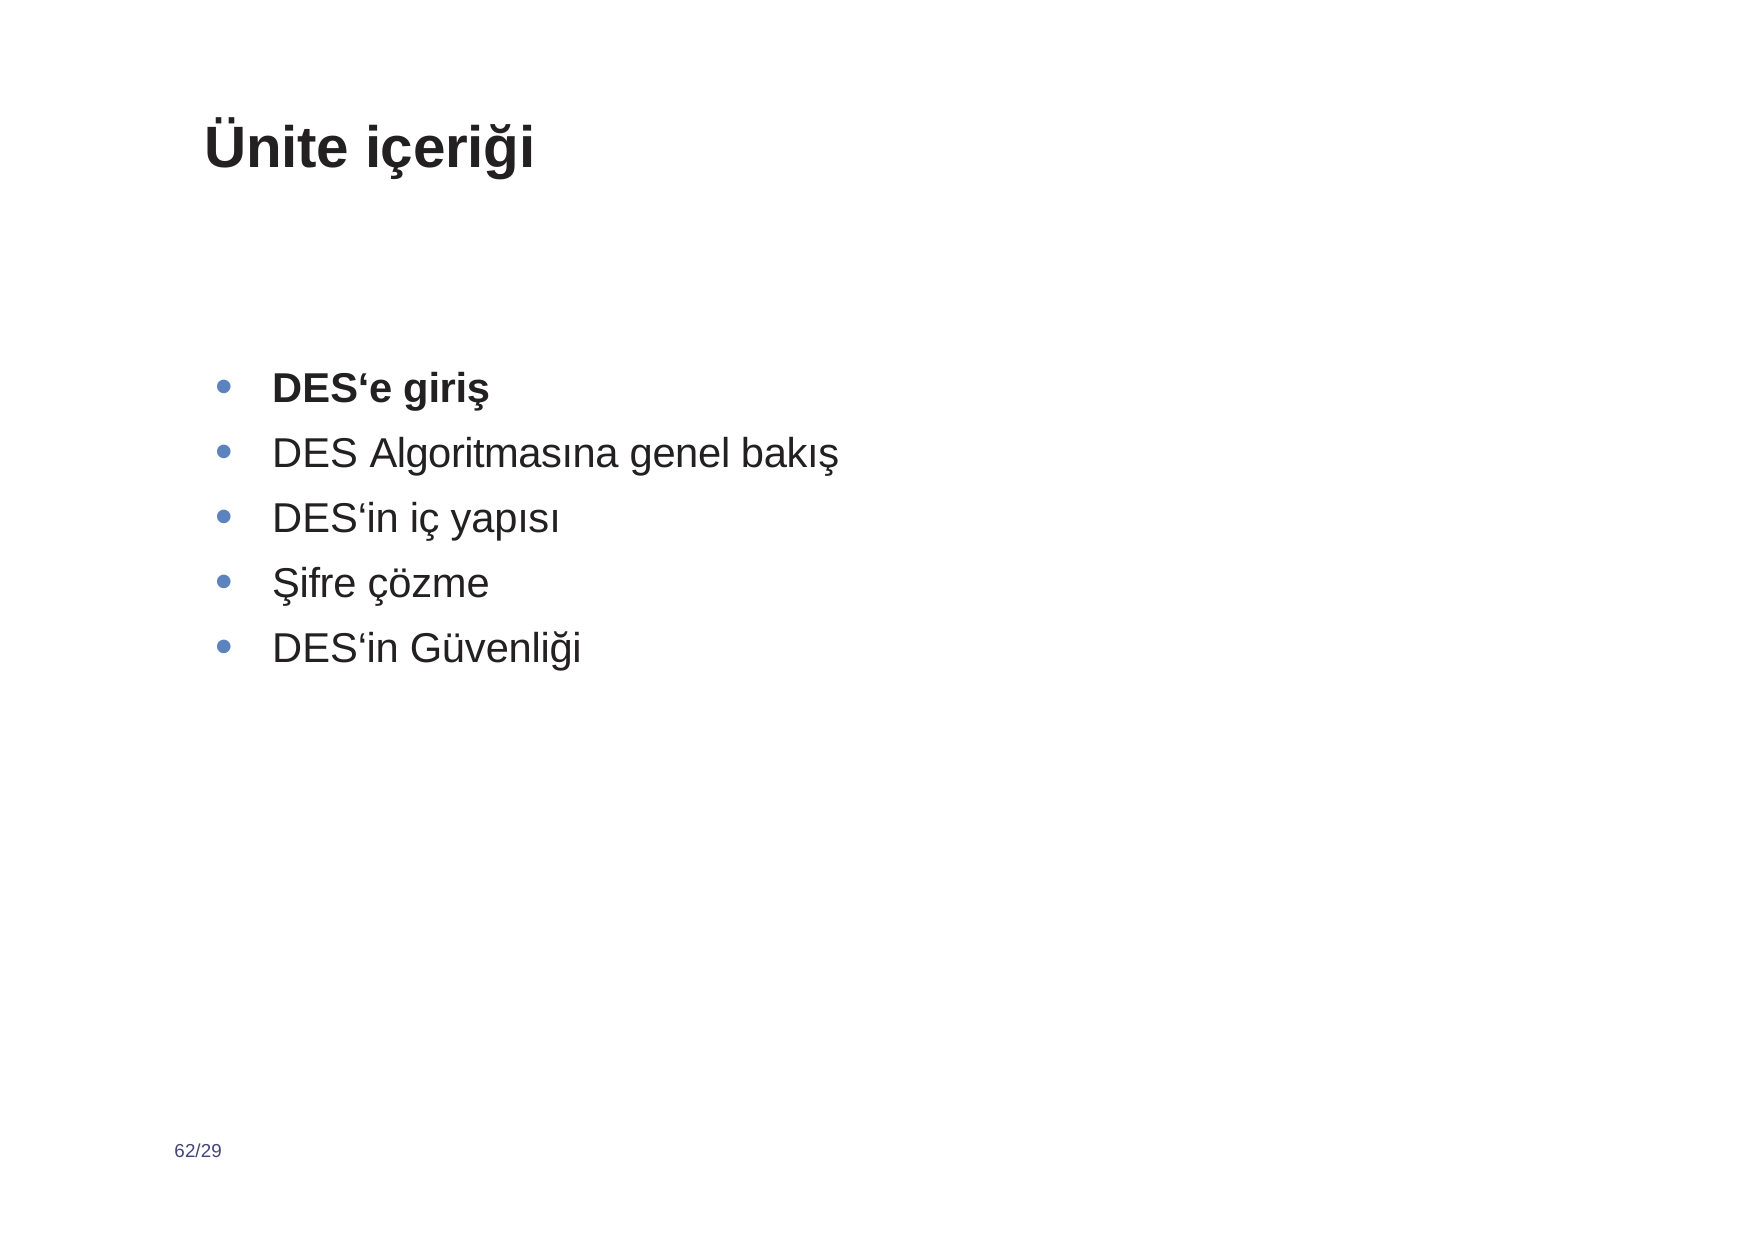

# Ünite içeriği
DES‘e giriş

DES Algoritmasına genel bakış

DES‘in iç yapısı

Şifre çözme

DES‘in Güvenliği
62/29